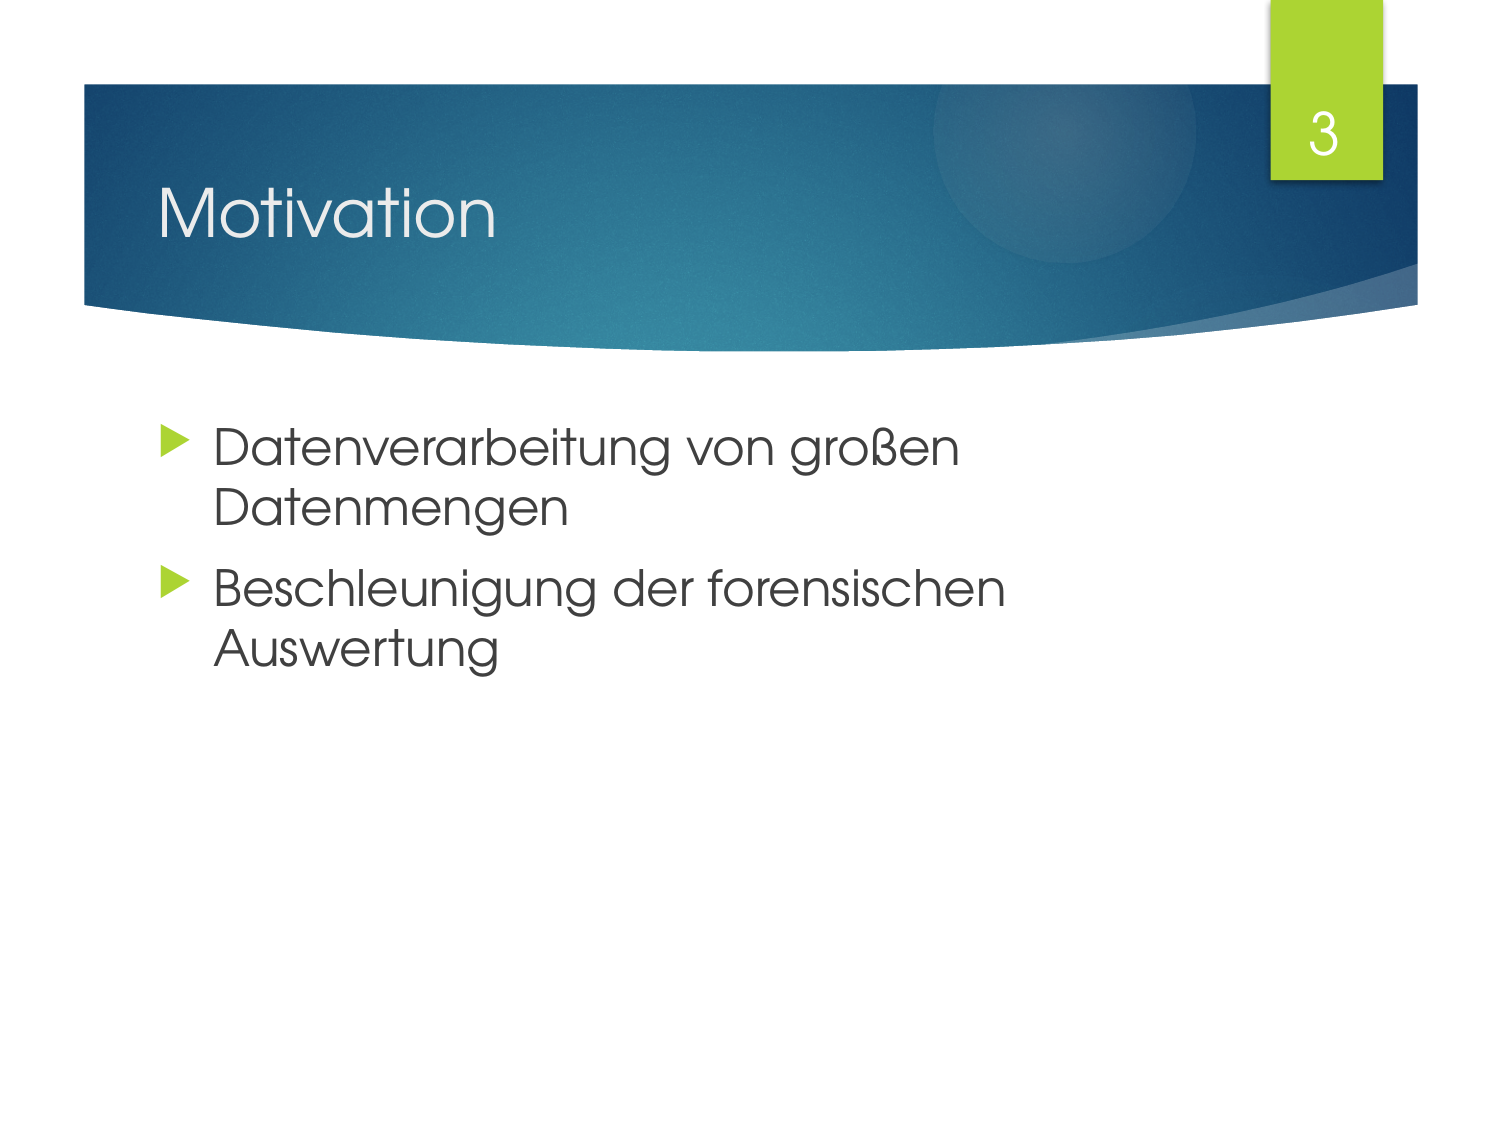

3
# Motivation
Datenverarbeitung von großen Datenmengen
Beschleunigung der forensischen Auswertung